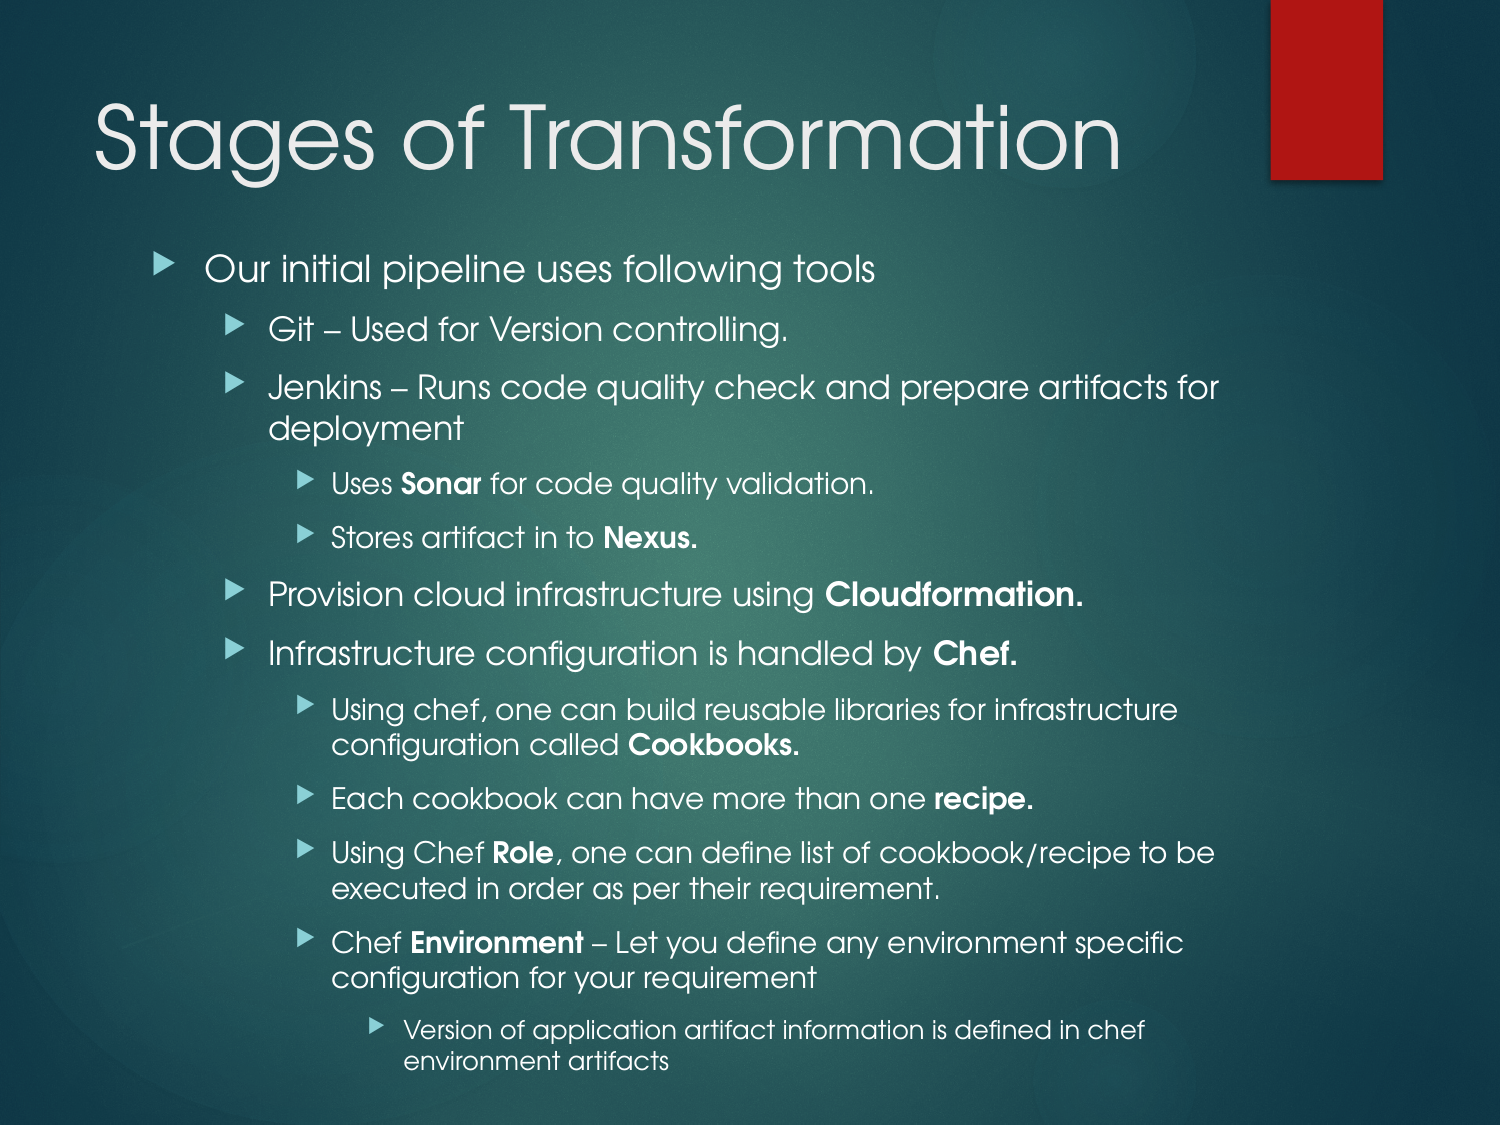

# Stages of Transformation
Our initial pipeline uses following tools
Git – Used for Version controlling.
Jenkins – Runs code quality check and prepare artifacts for deployment
Uses Sonar for code quality validation.
Stores artifact in to Nexus.
Provision cloud infrastructure using Cloudformation.
Infrastructure configuration is handled by Chef.
Using chef, one can build reusable libraries for infrastructure configuration called Cookbooks.
Each cookbook can have more than one recipe.
Using Chef Role, one can define list of cookbook/recipe to be executed in order as per their requirement.
Chef Environment – Let you define any environment specific configuration for your requirement
Version of application artifact information is defined in chef environment artifacts